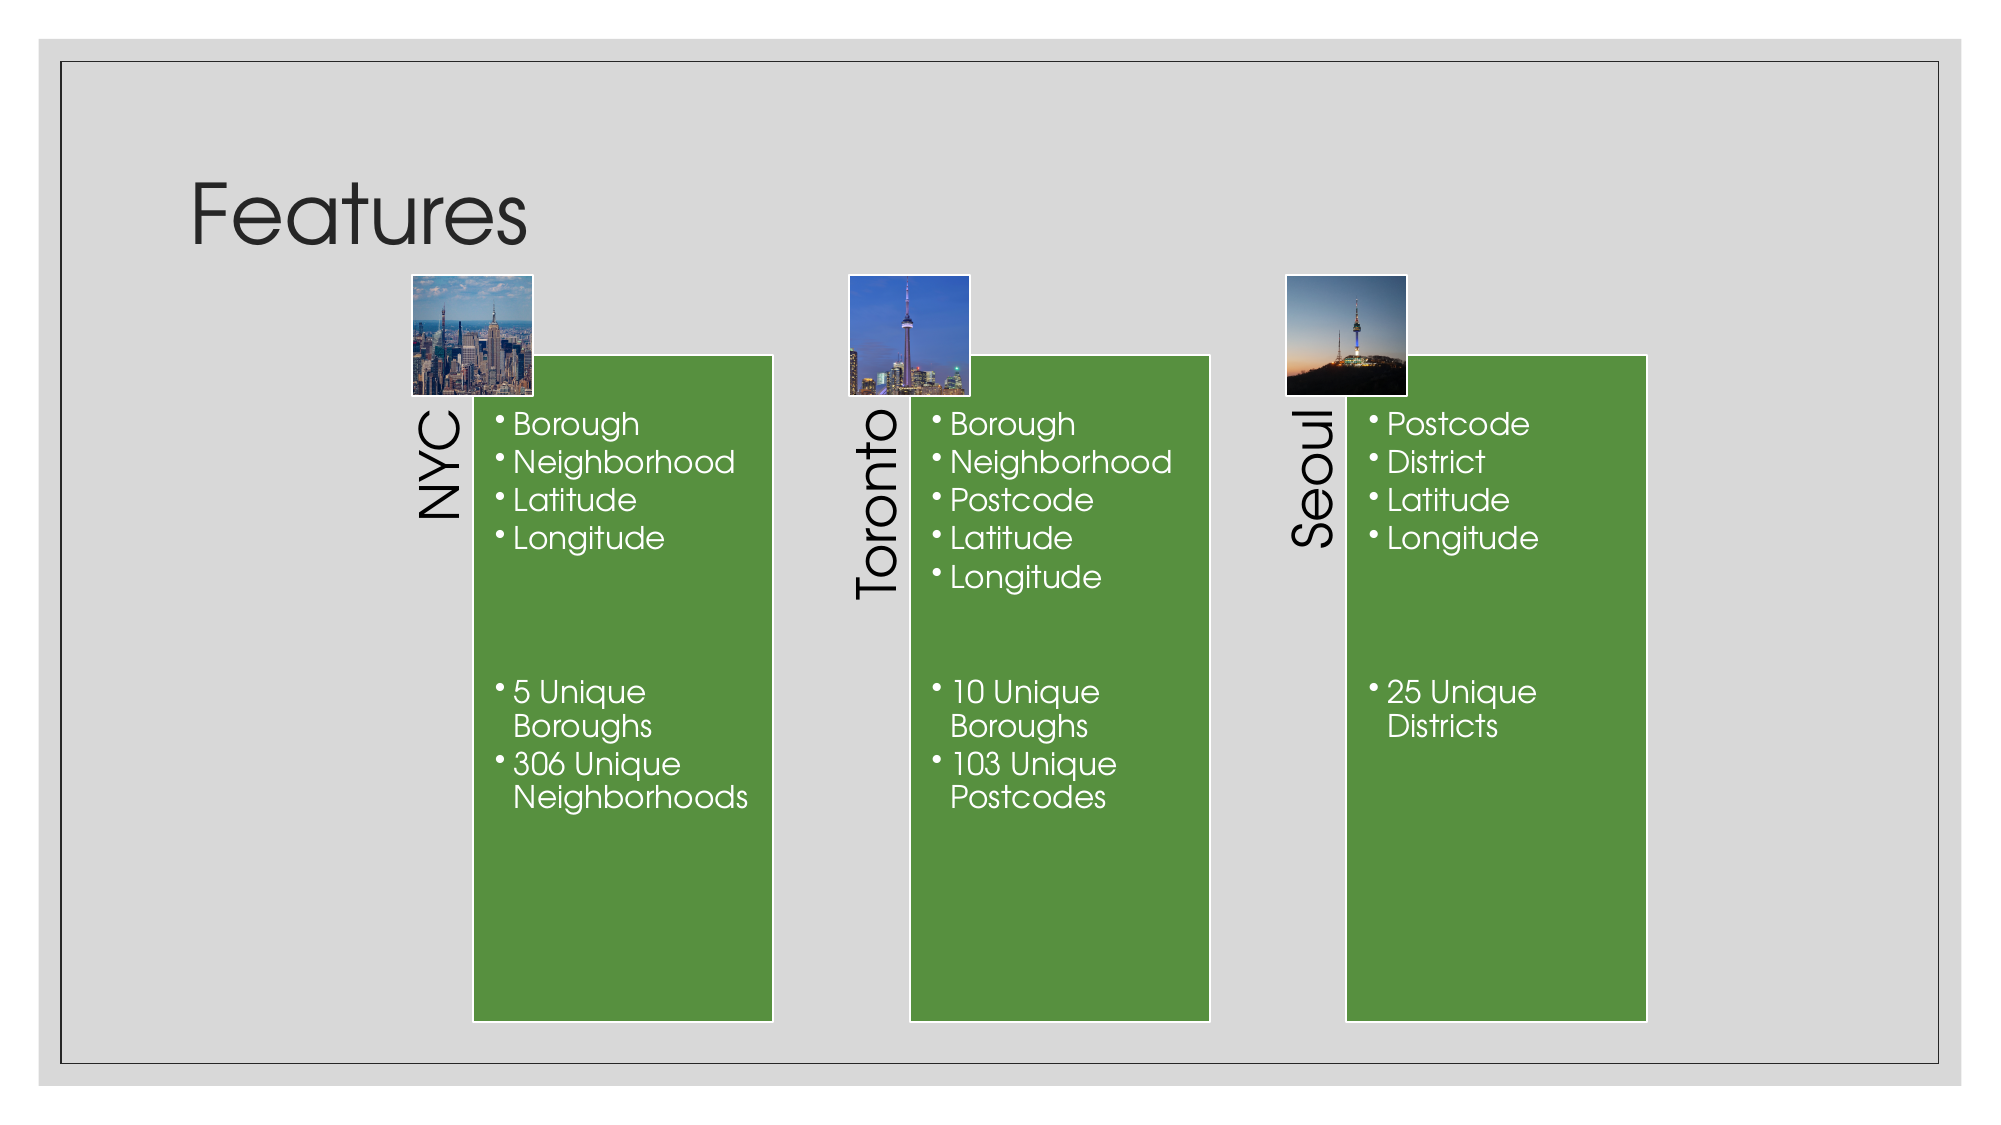

# Features
NYC
Borough
Neighborhood
Latitude
Longitude

5 Unique Boroughs
306 Unique Neighborhoods
Toronto
Borough
Neighborhood
Postcode
Latitude
Longitude

10 Unique Boroughs
103 Unique Postcodes
Seoul
Postcode
District
Latitude
Longitude

25 Unique Districts